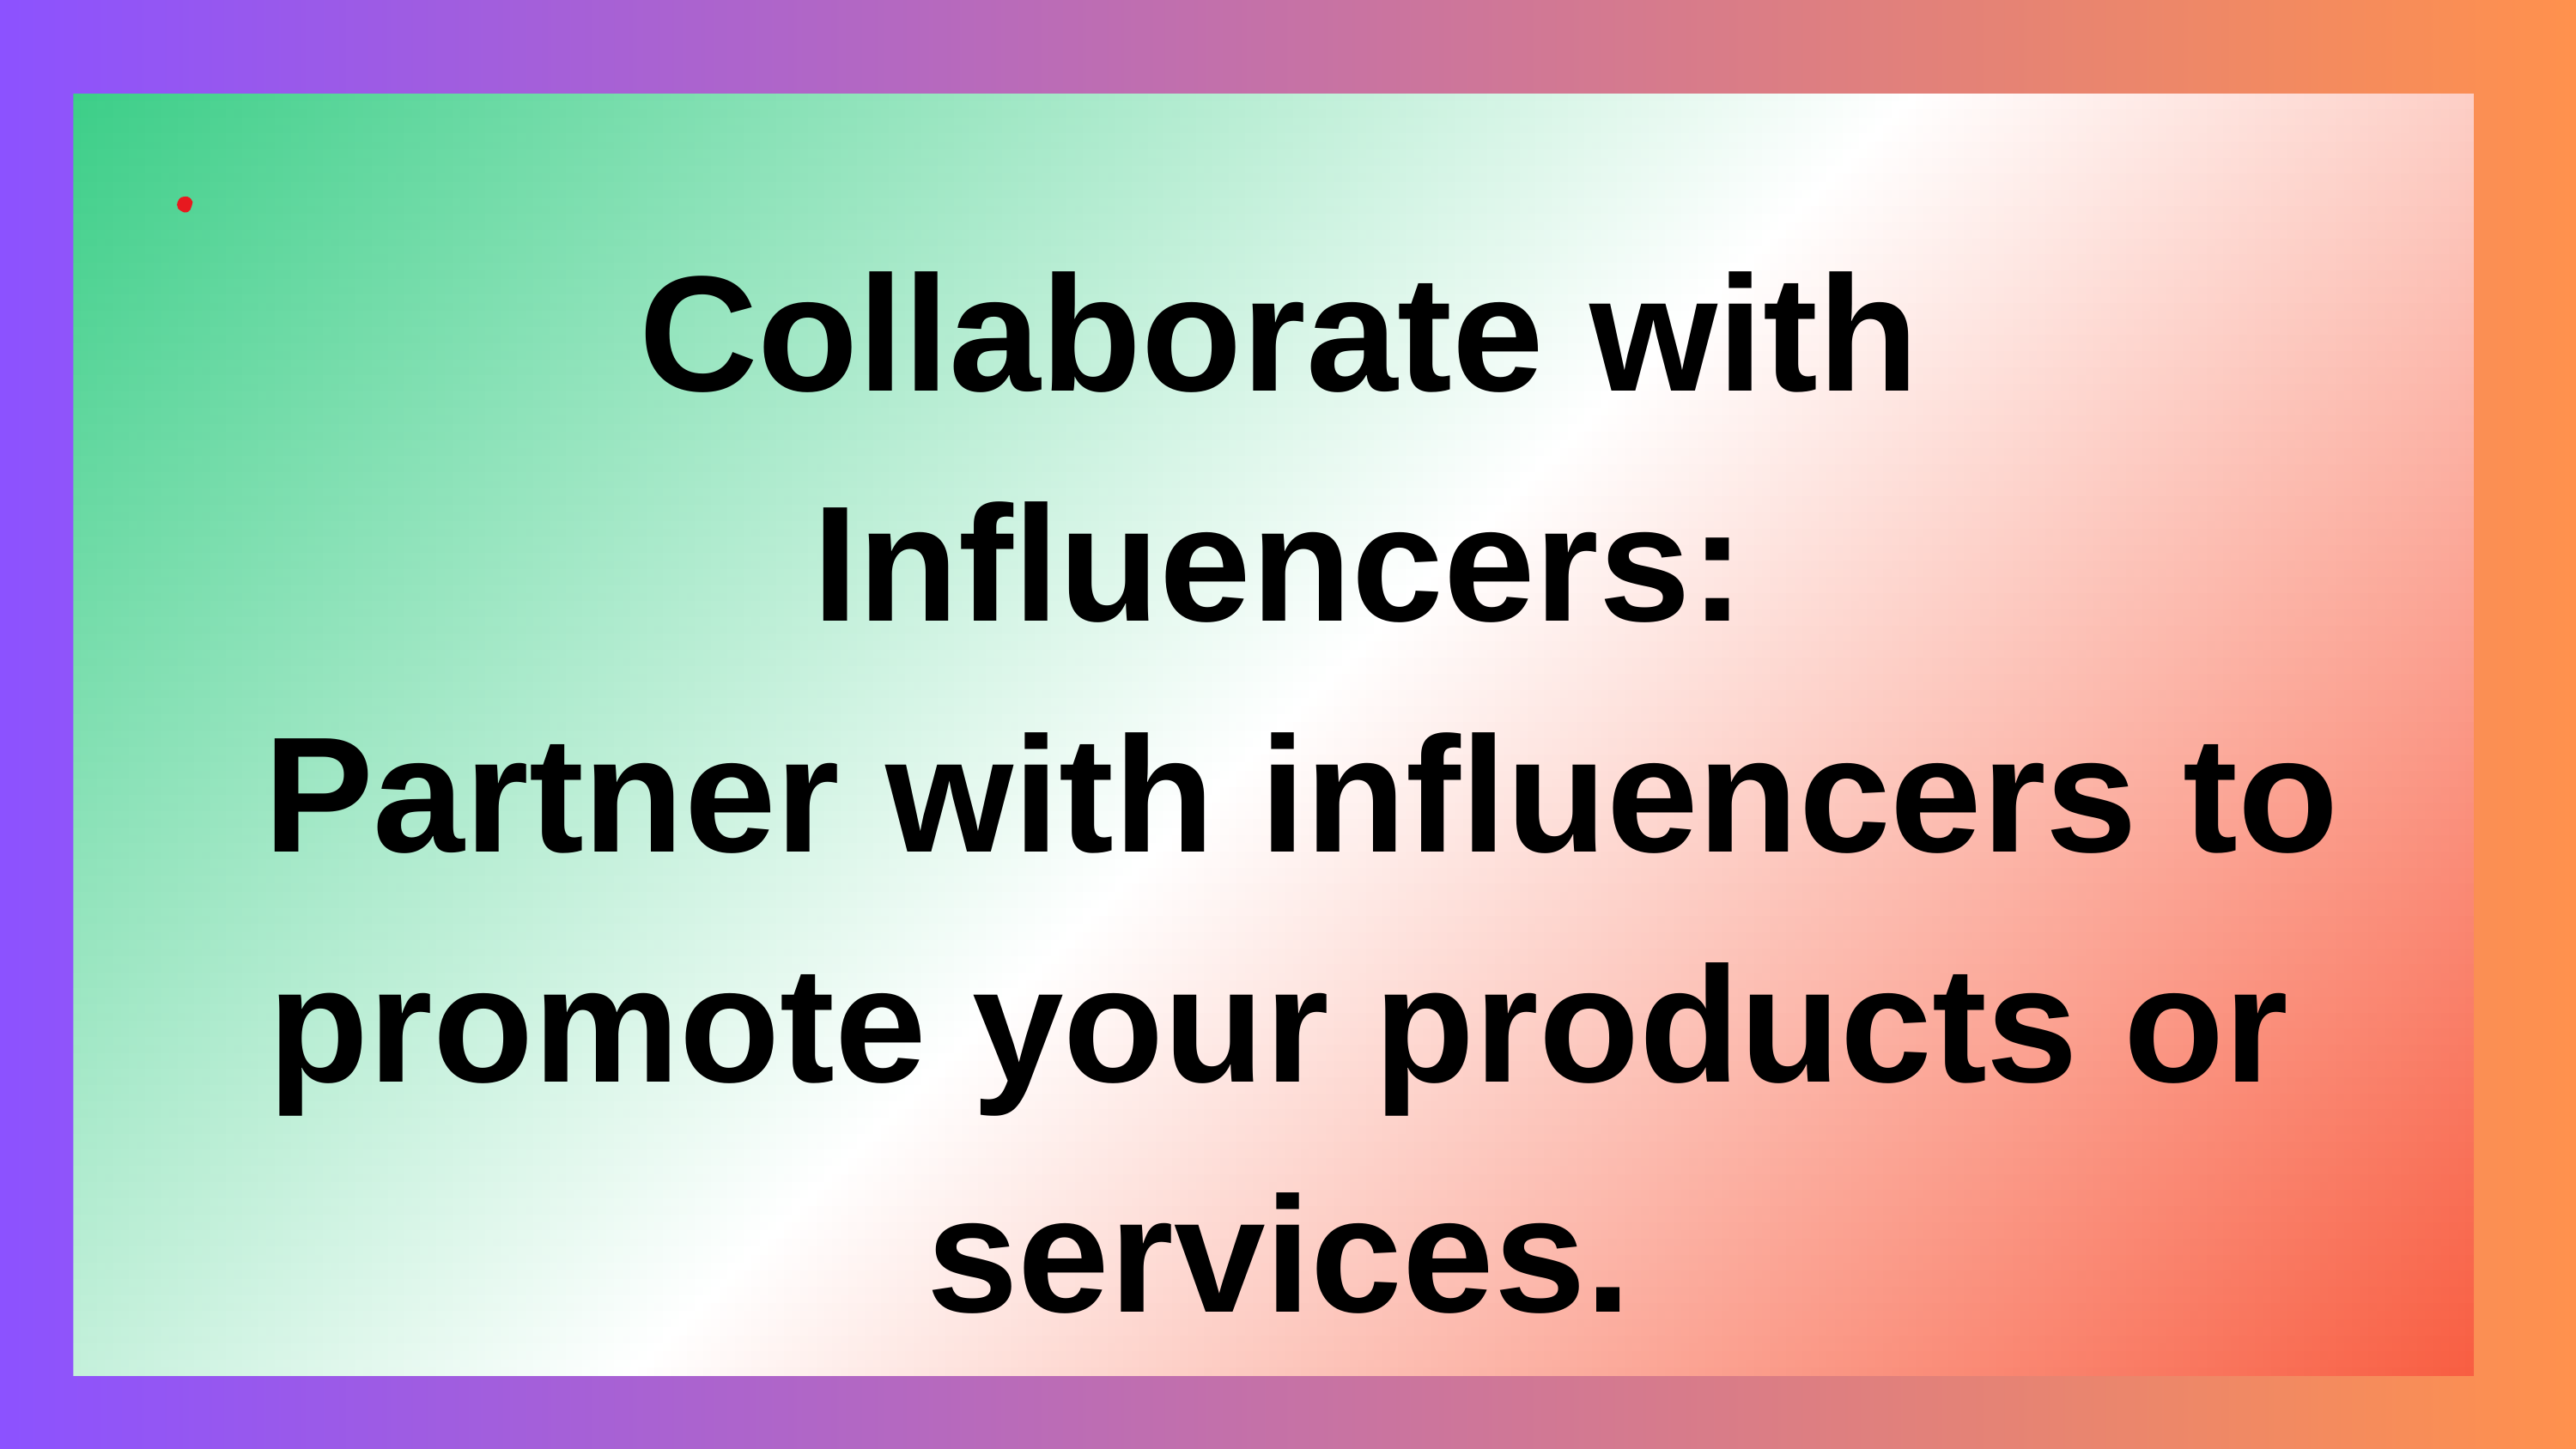

Collaborate with Influencers:
 Partner with influencers to promote your products or services.
63